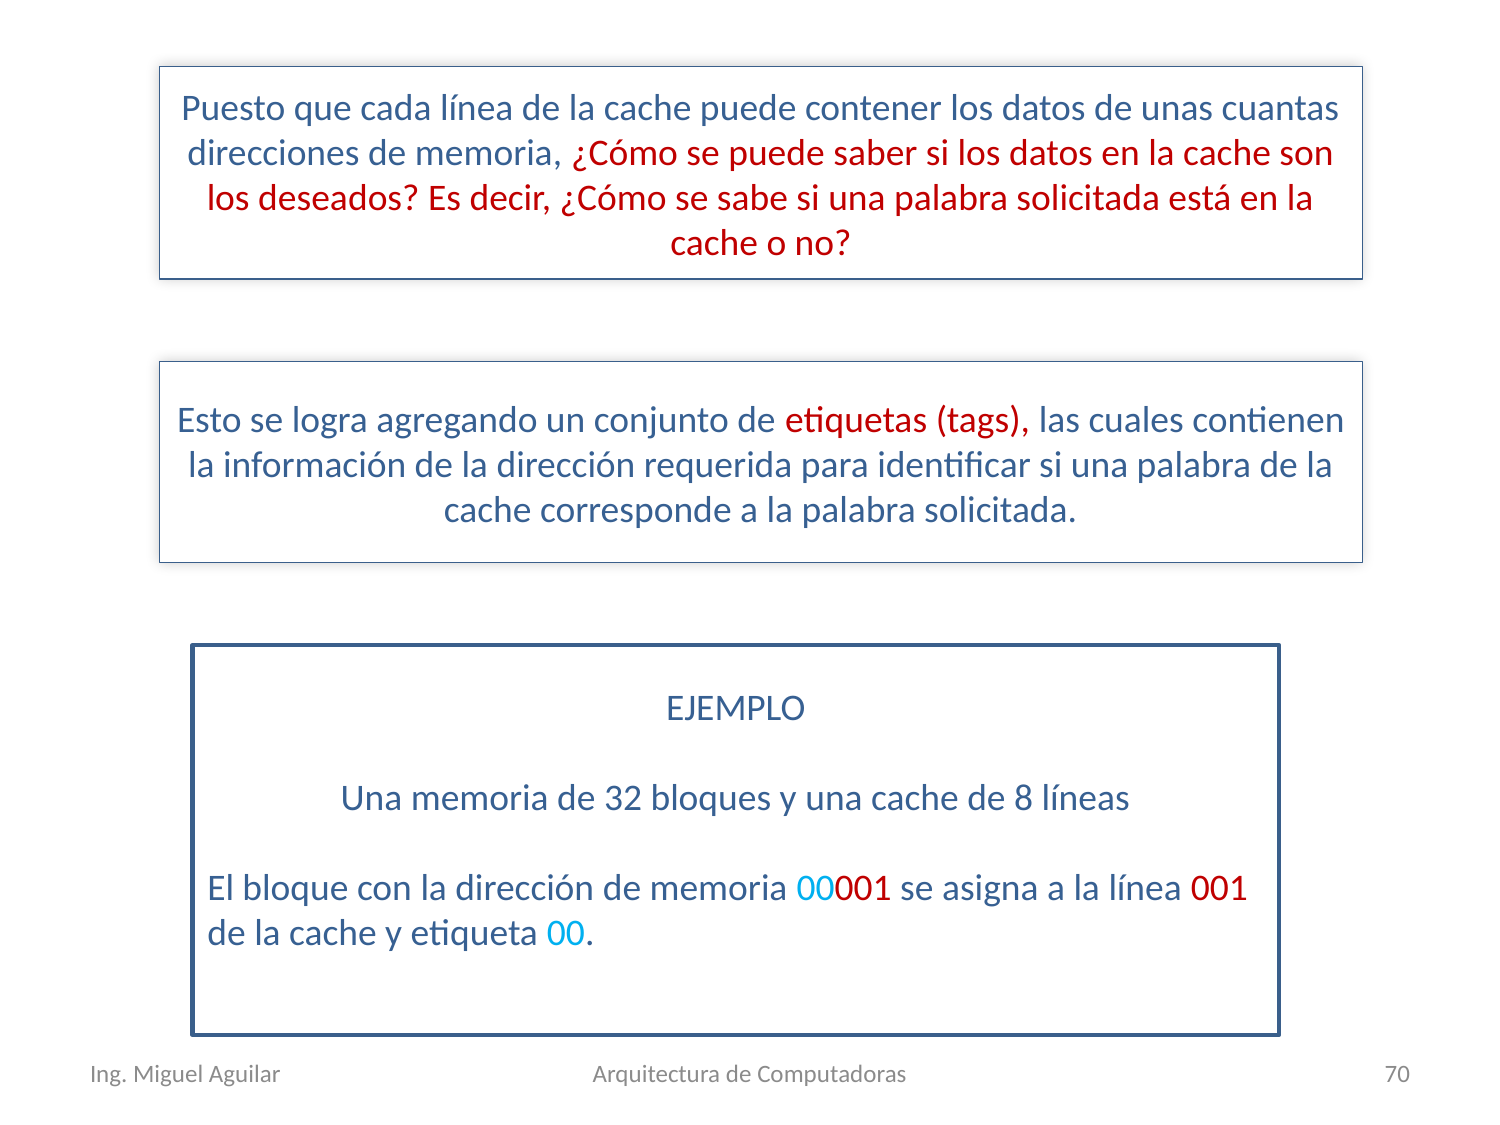

Puesto que cada línea de la cache puede contener los datos de unas cuantas direcciones de memoria, ¿Cómo se puede saber si los datos en la cache son los deseados? Es decir, ¿Cómo se sabe si una palabra solicitada está en la cache o no?
Esto se logra agregando un conjunto de etiquetas (tags), las cuales contienen la información de la dirección requerida para identificar si una palabra de la cache corresponde a la palabra solicitada.
EJEMPLO

Una memoria de 32 bloques y una cache de 8 líneas

El bloque con la dirección de memoria 00001 se asigna a la línea 001 de la cache y etiqueta 00.

Ing. Miguel Aguilar
Arquitectura de Computadoras
70